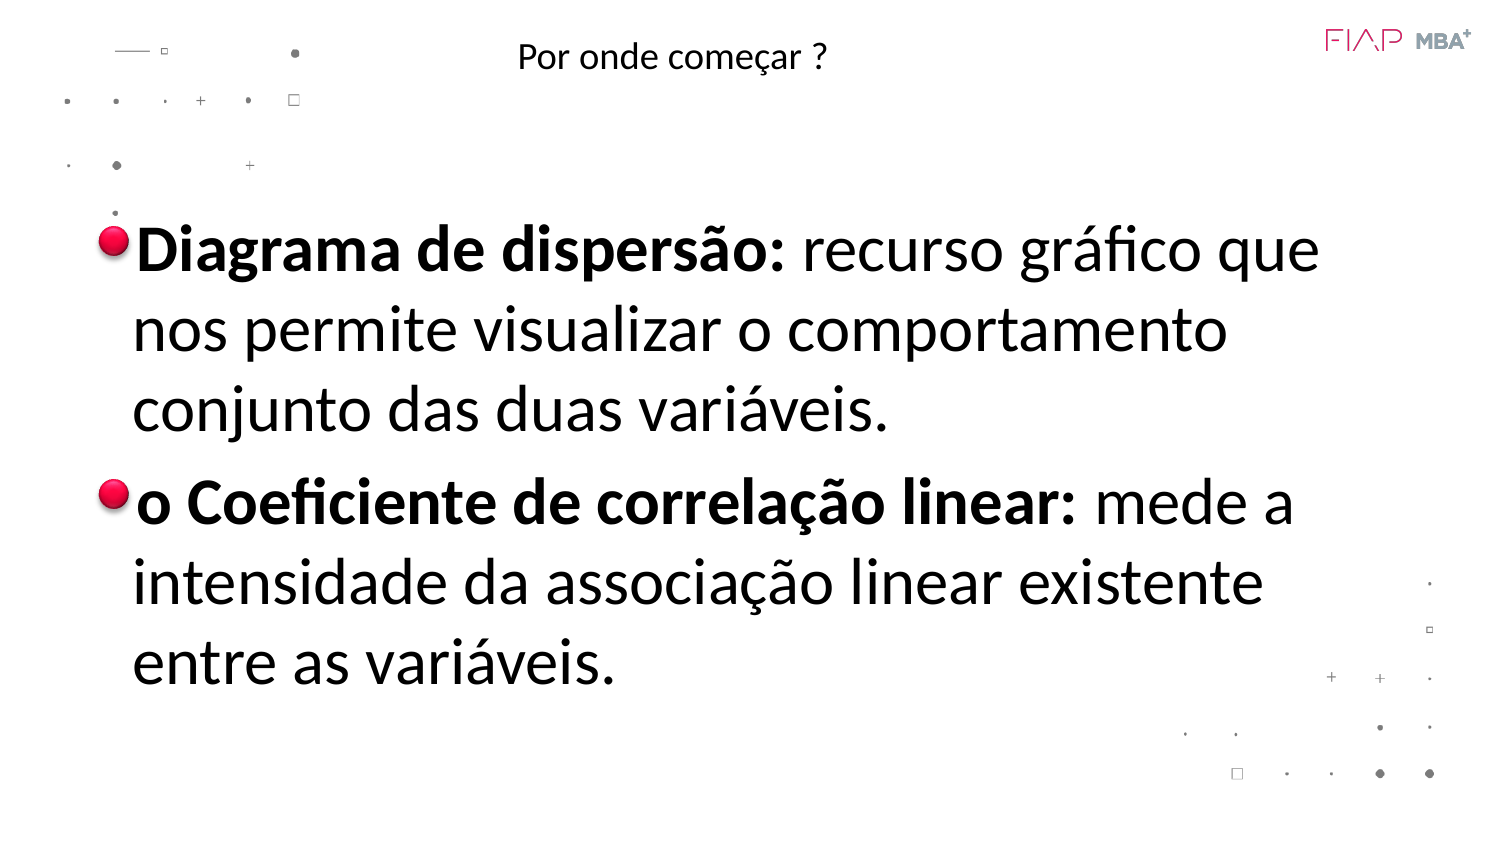

# Por onde começar ?
Diagrama de dispersão: recurso gráfico que nos permite visualizar o comportamento conjunto das duas variáveis.
o Coeficiente de correlação linear: mede a intensidade da associação linear existente entre as variáveis.